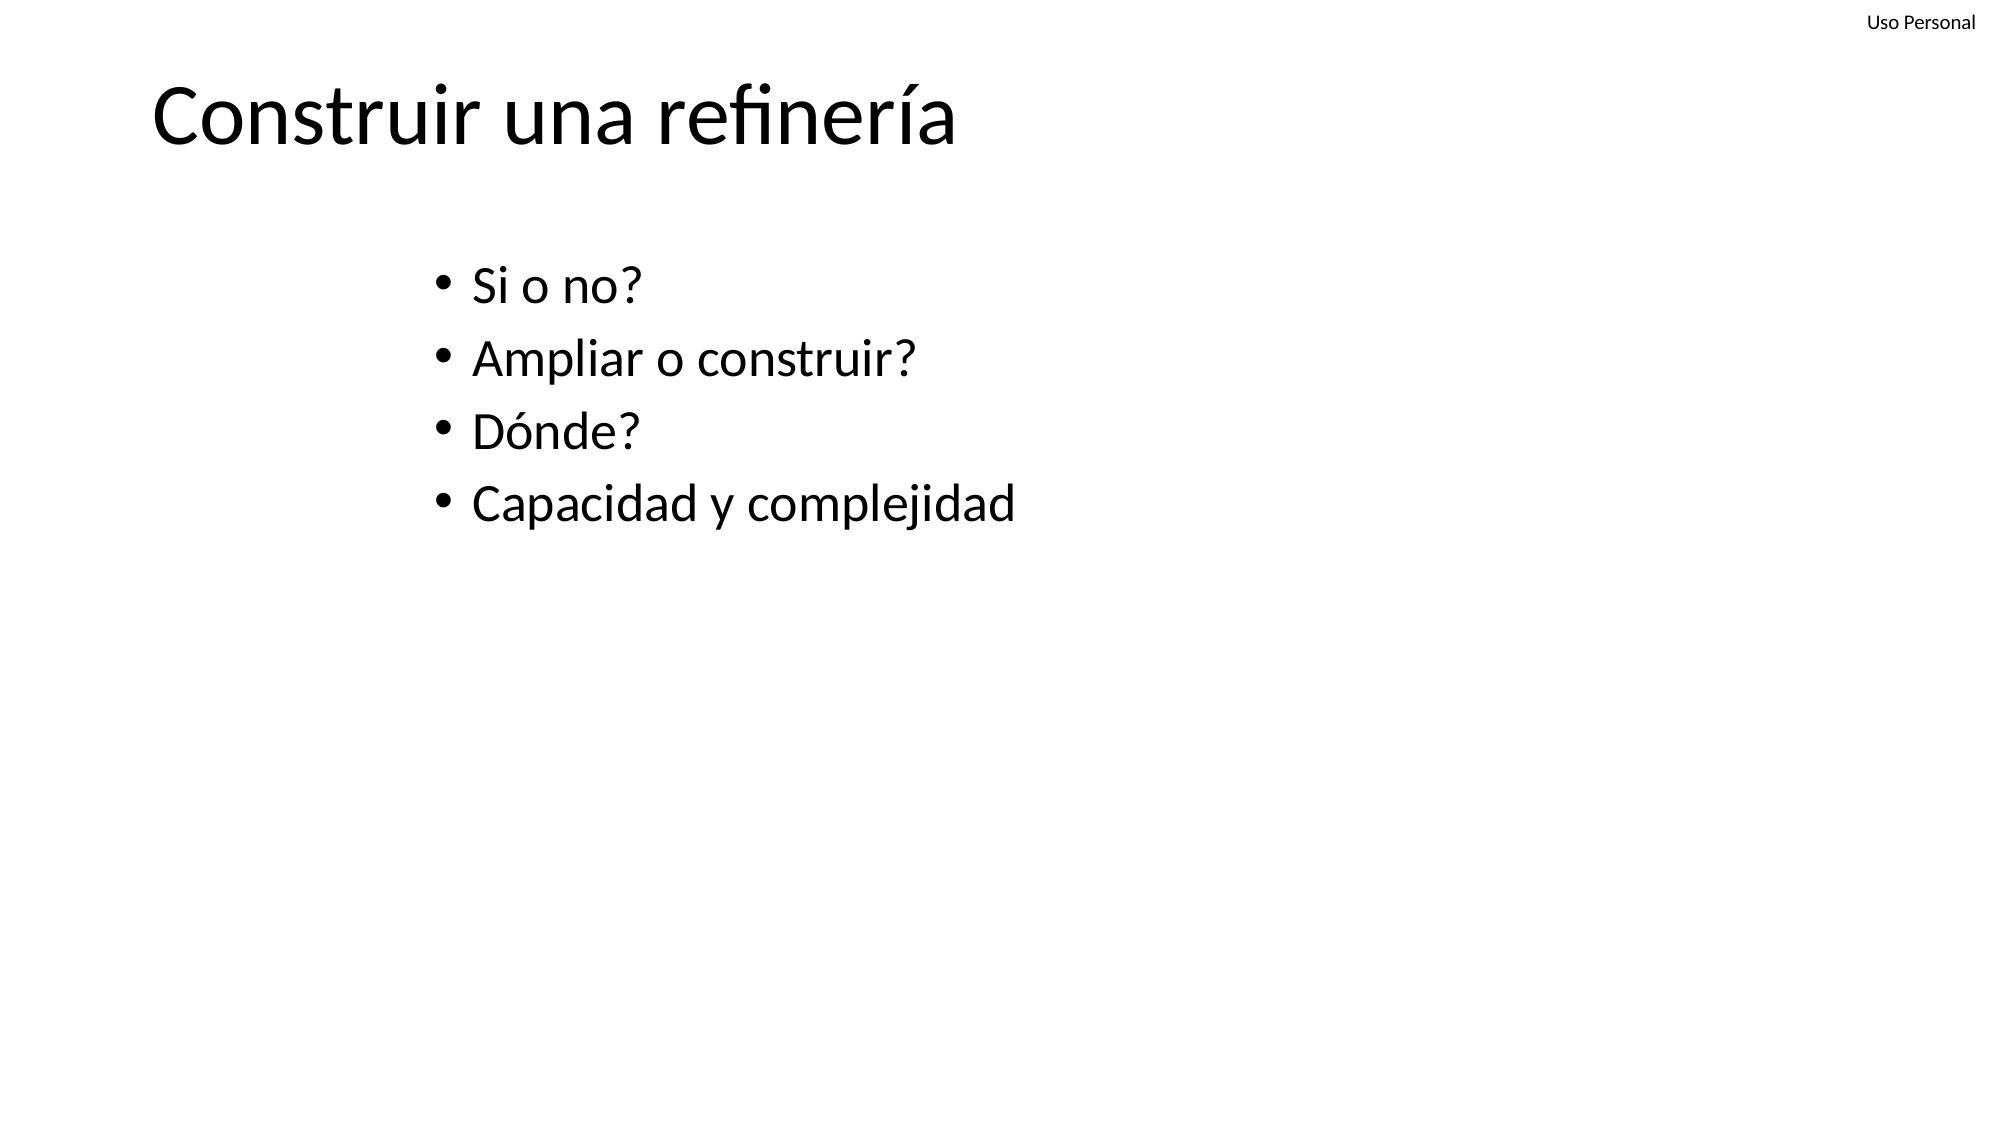

# Construir una refinería
Si o no?
Ampliar o construir?
Dónde?
Capacidad y complejidad